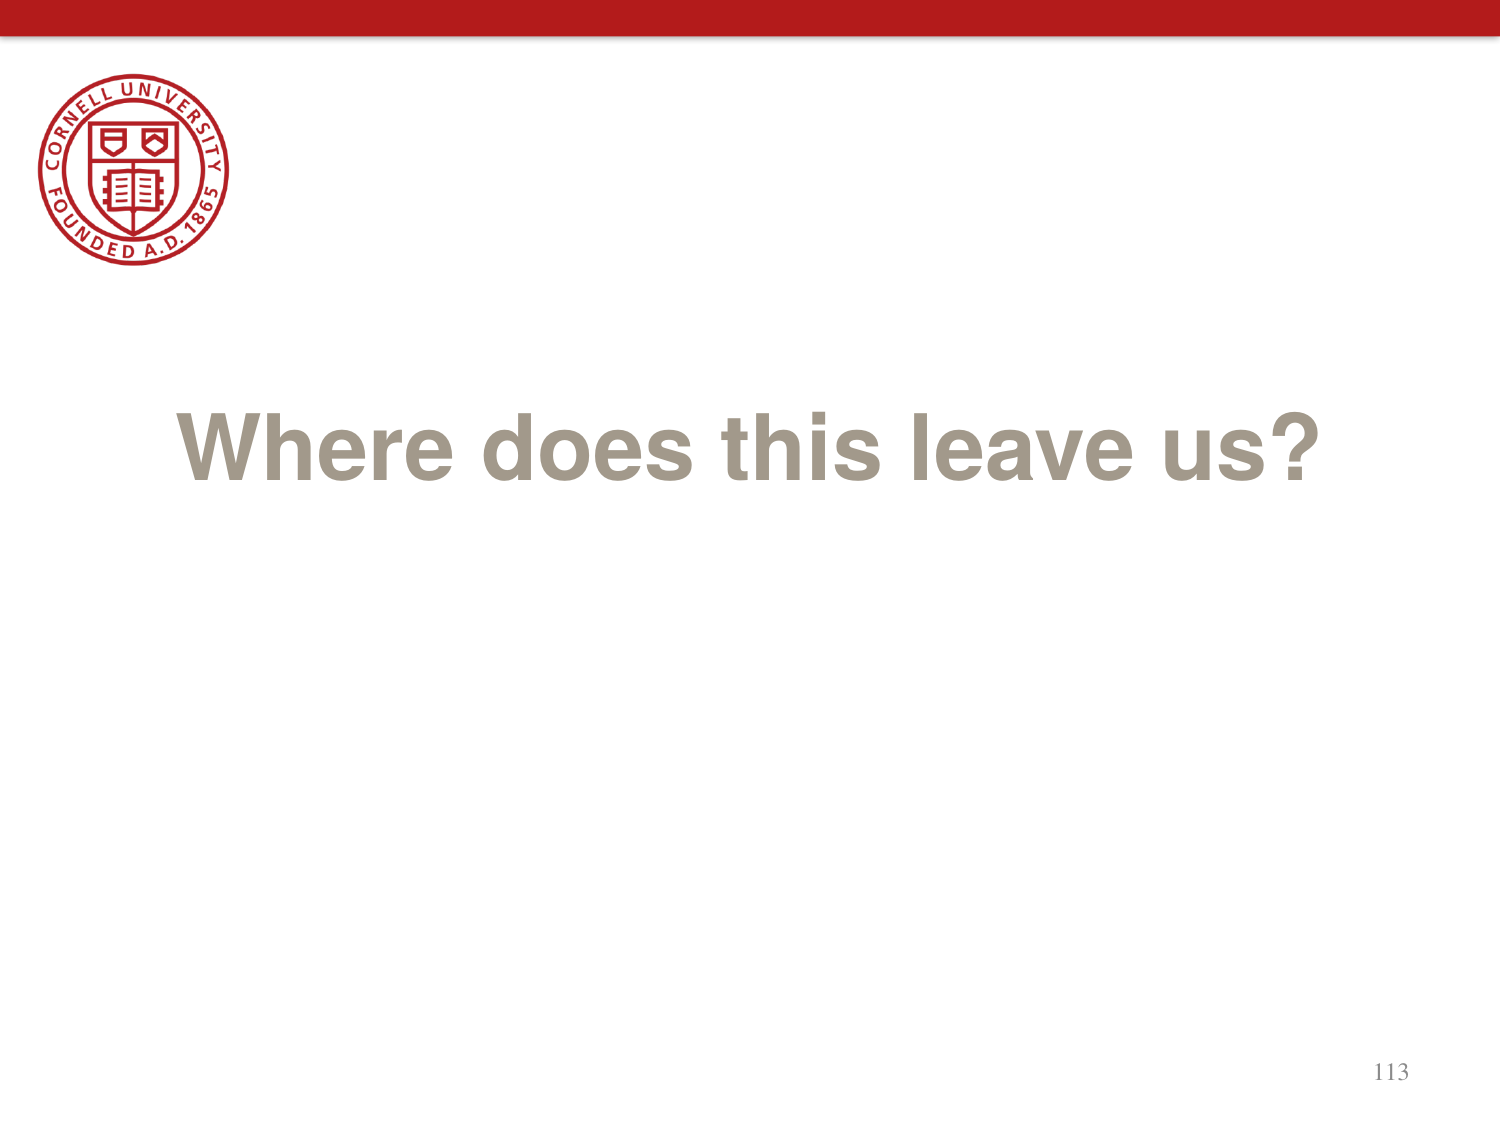

# Where does this leave us?

113